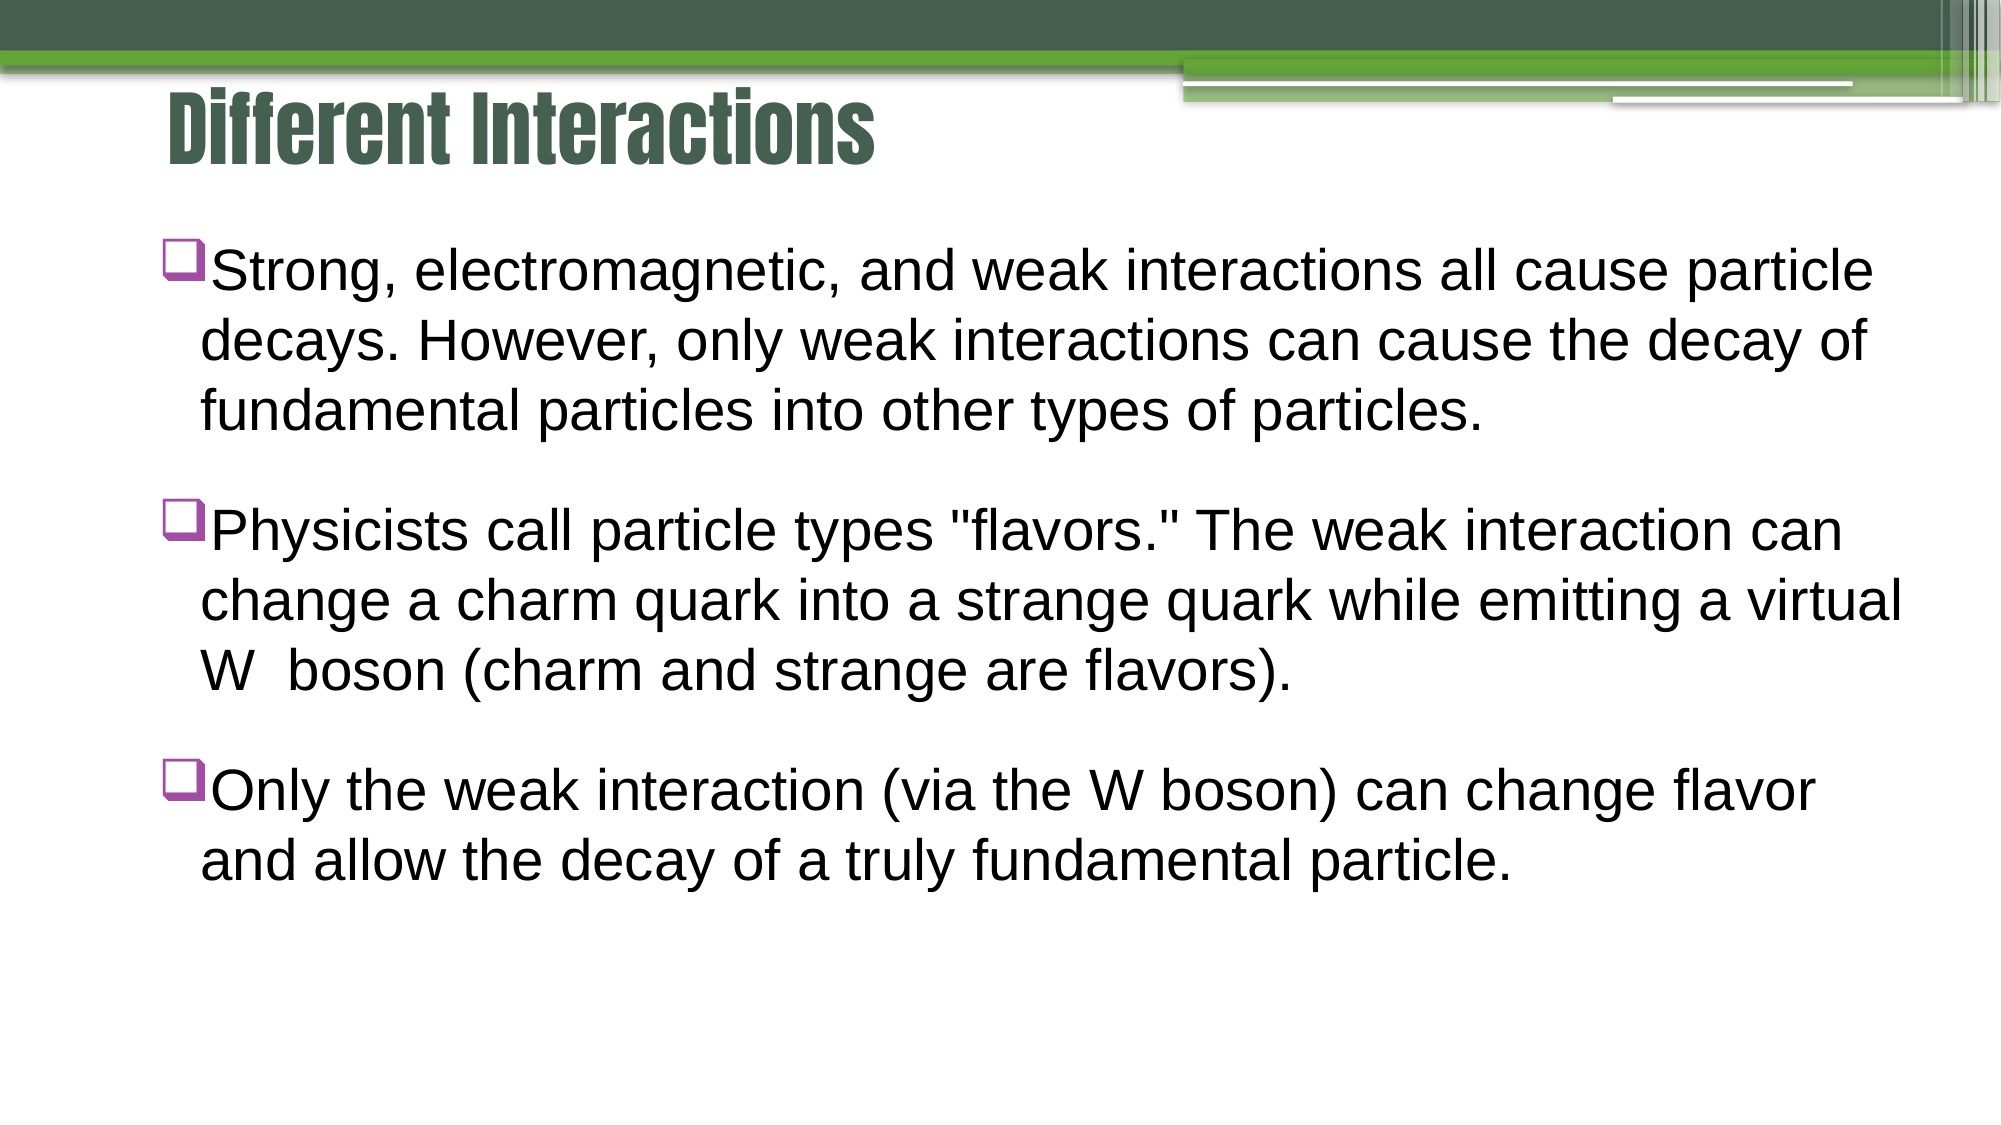

# Different Interactions
Strong, electromagnetic, and weak interactions all cause particle decays. However, only weak interactions can cause the decay of fundamental particles into other types of particles.
Physicists call particle types "flavors." The weak interaction can change a charm quark into a strange quark while emitting a virtual W  boson (charm and strange are flavors).
Only the weak interaction (via the W boson) can change flavor and allow the decay of a truly fundamental particle.